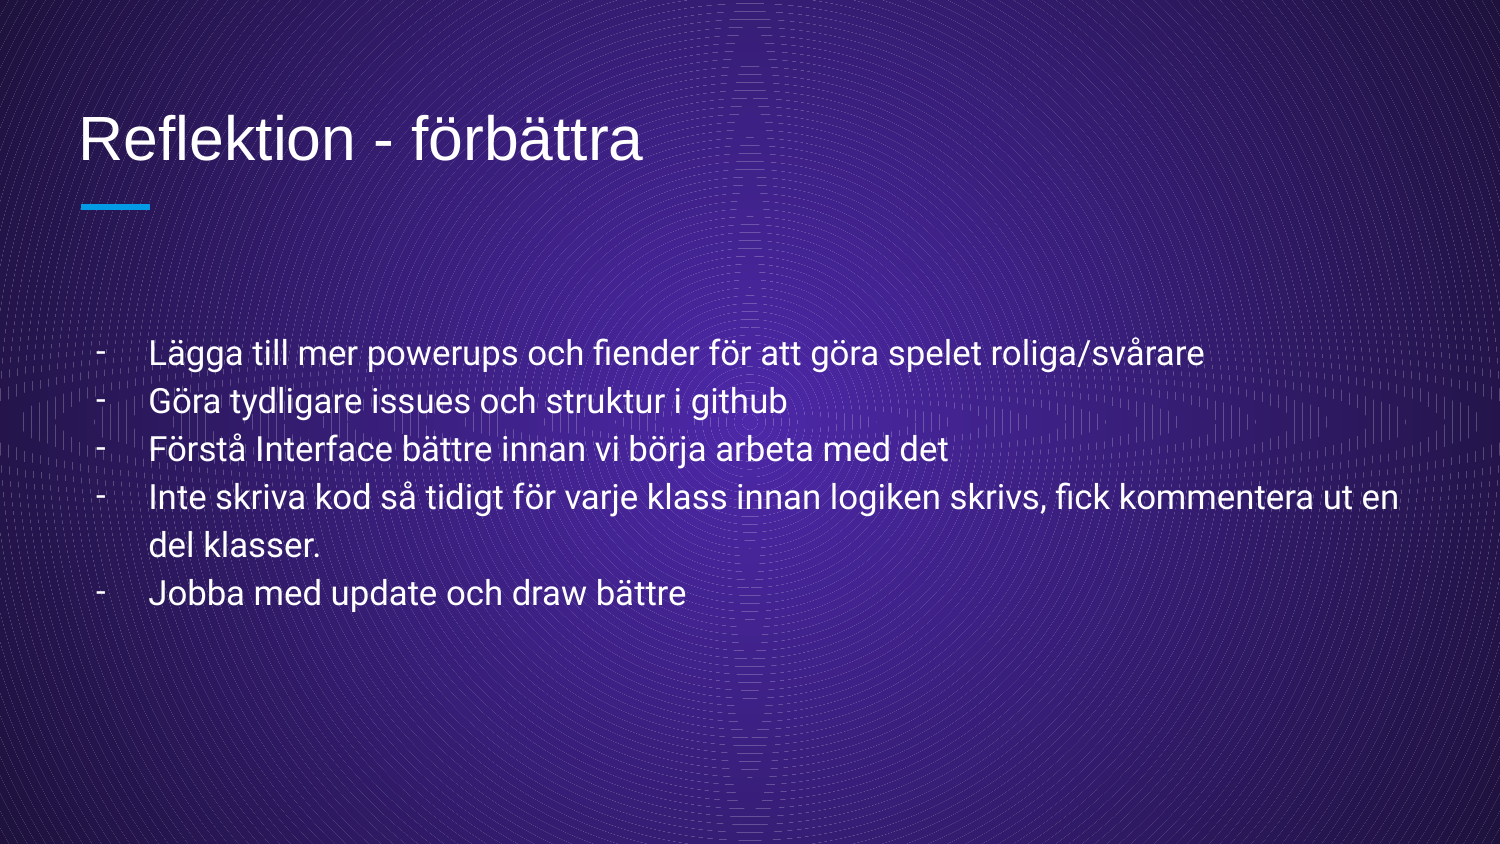

# Reflektion - förbättra

Lägga till mer powerups och fiender för att göra spelet roliga/svårare
Göra tydligare issues och struktur i github
Förstå Interface bättre innan vi börja arbeta med det
Inte skriva kod så tidigt för varje klass innan logiken skrivs, fick kommentera ut en del klasser.
Jobba med update och draw bättre